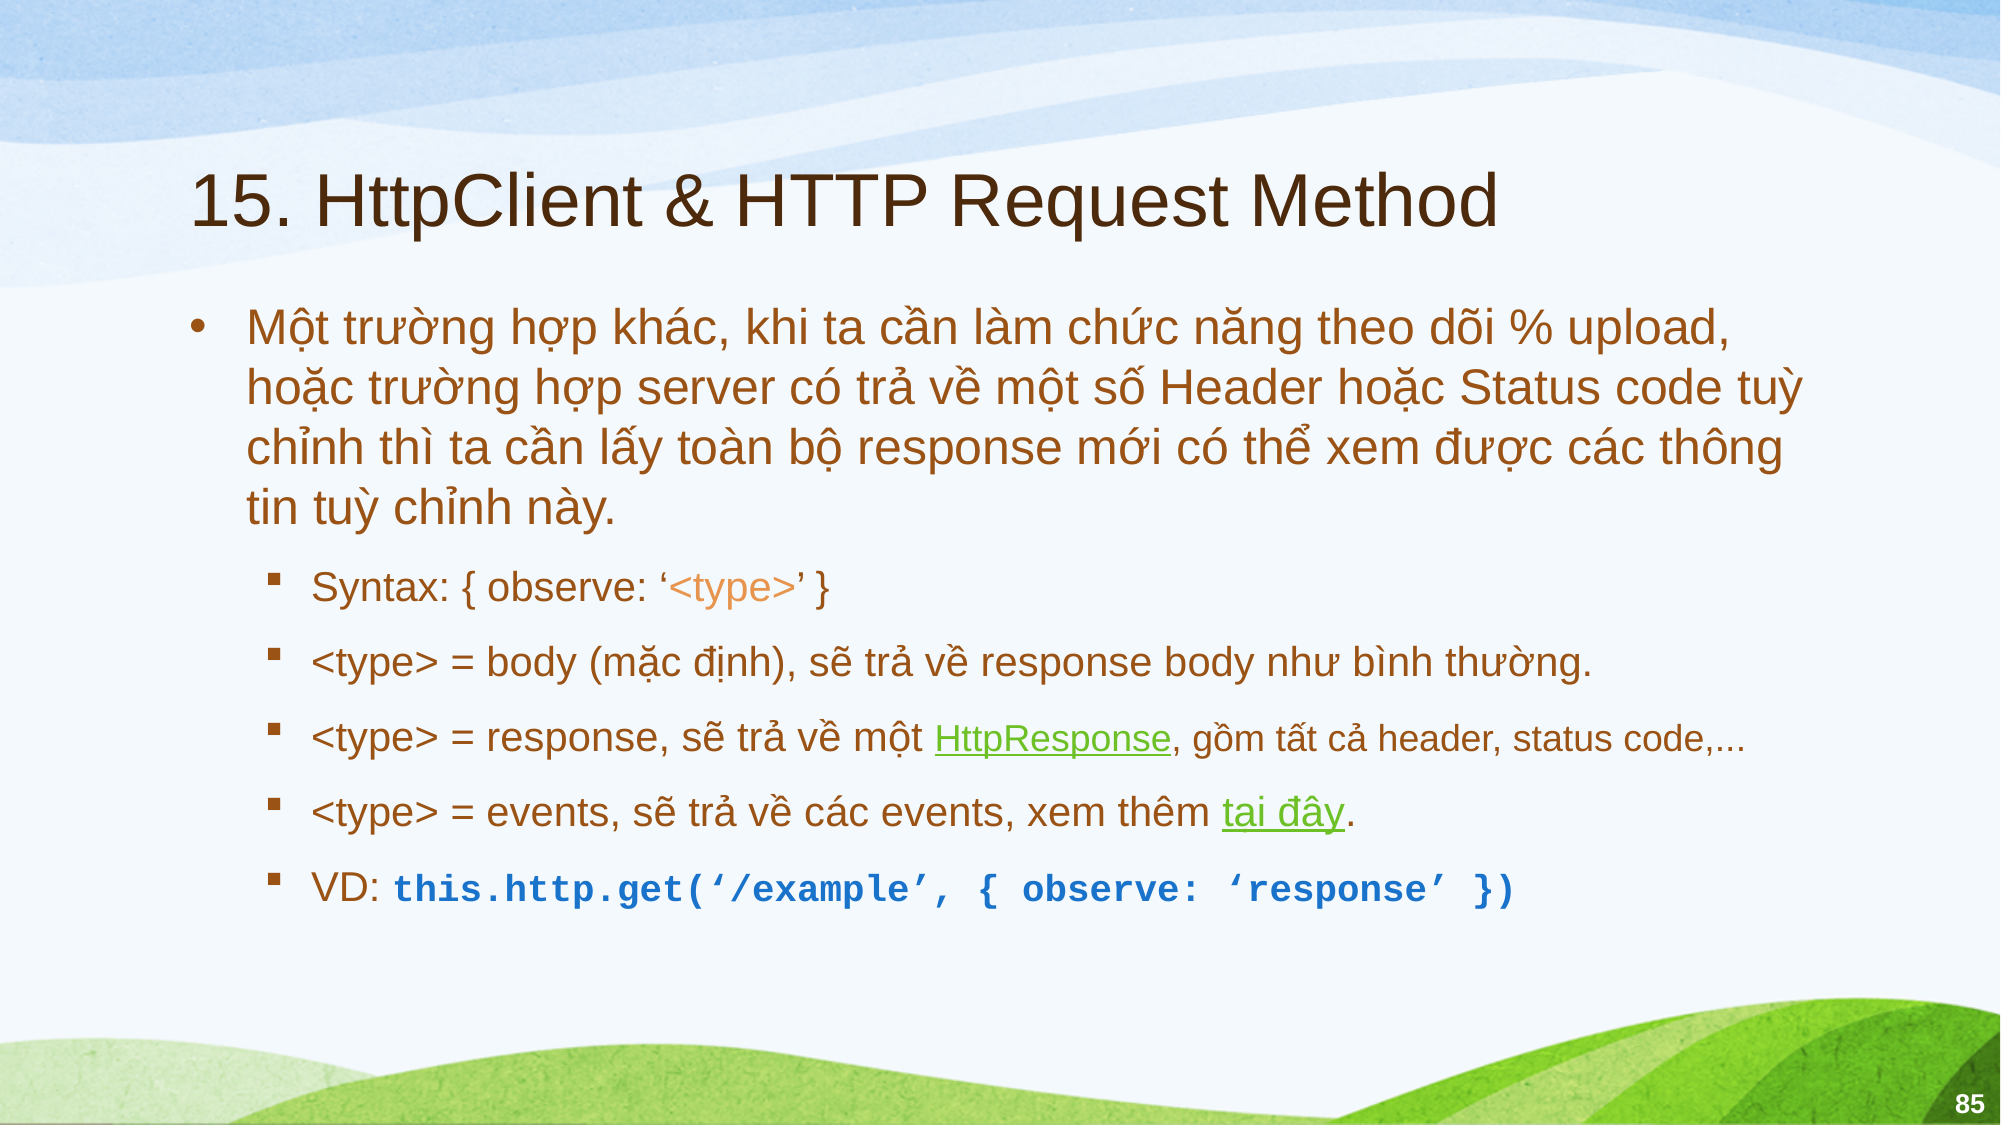

# 15. HttpClient & HTTP Request Method
Một trường hợp khác, khi ta cần làm chức năng theo dõi % upload, hoặc trường hợp server có trả về một số Header hoặc Status code tuỳ chỉnh thì ta cần lấy toàn bộ response mới có thể xem được các thông tin tuỳ chỉnh này.
Syntax: { observe: ‘<type>’ }
<type> = body (mặc định), sẽ trả về response body như bình thường.
<type> = response, sẽ trả về một HttpResponse, gồm tất cả header, status code,...
<type> = events, sẽ trả về các events, xem thêm tại đây.
VD: this.http.get(‘/example’, { observe: ‘response’ })
85